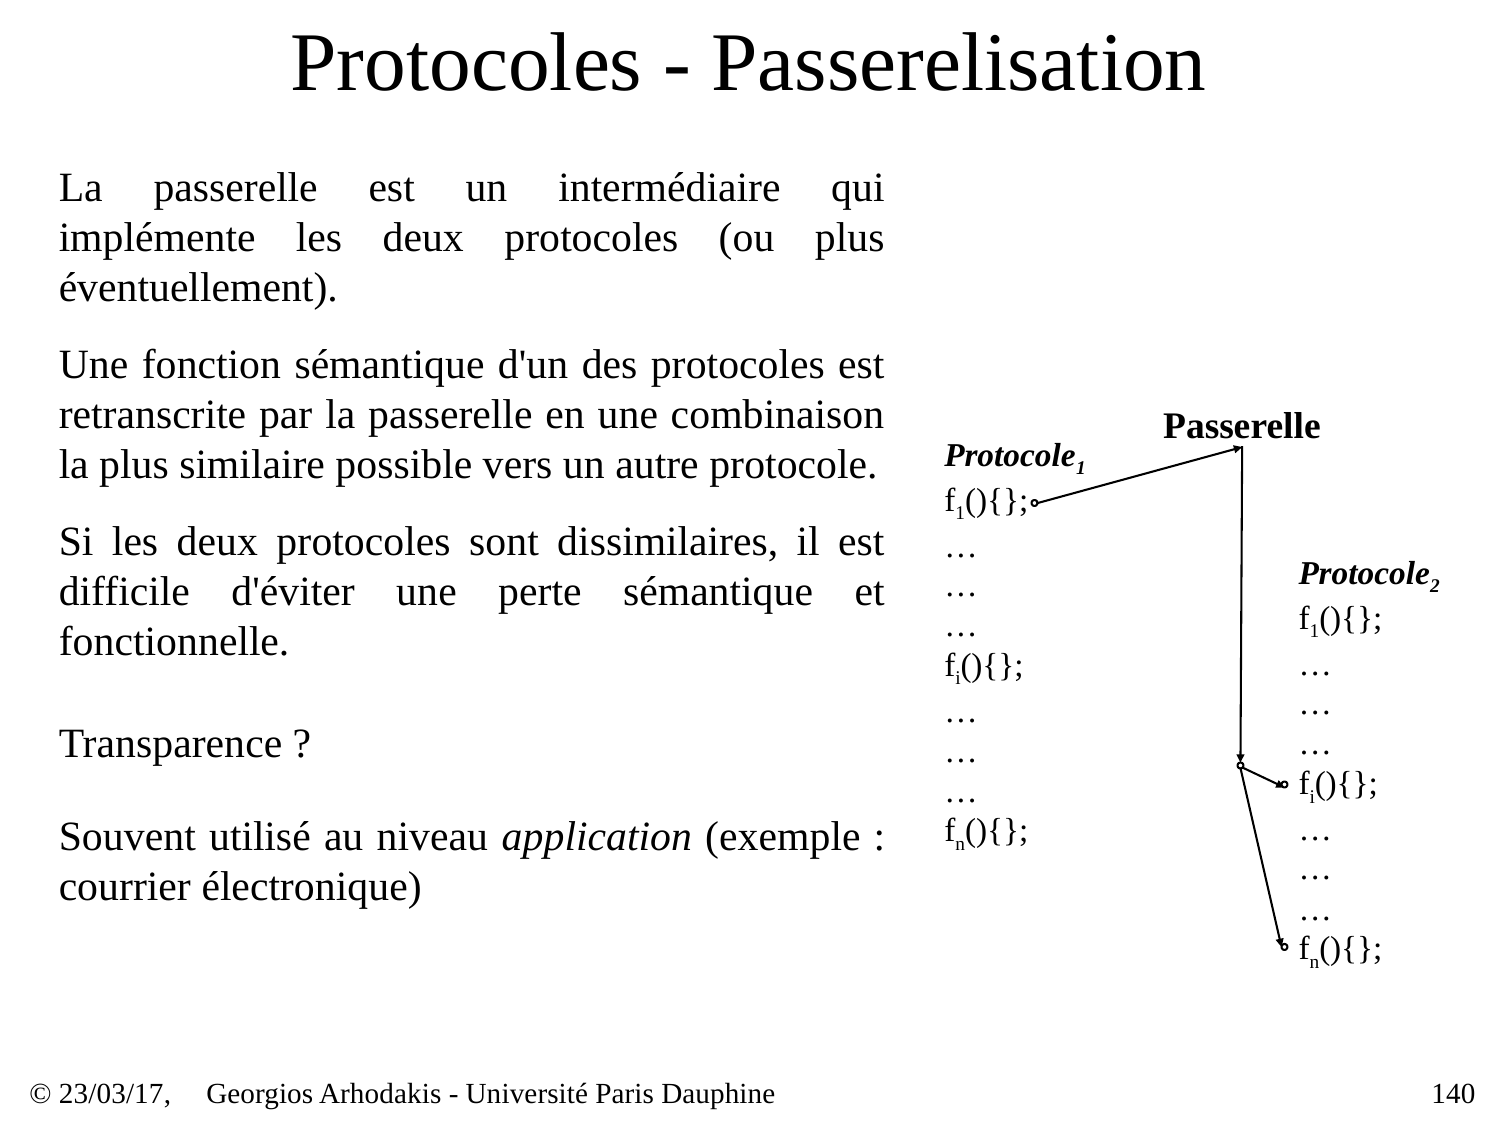

# Protocoles - Passerelisation
La passerelle est un intermédiaire qui implémente les deux protocoles (ou plus éventuellement).
Une fonction sémantique d'un des protocoles est retranscrite par la passerelle en une combinaison la plus similaire possible vers un autre protocole.
Passerelle
Protocole1
f1(){};
…
…
…
fi(){};
…
…
…
fn(){};

Si les deux protocoles sont dissimilaires, il est difficile d'éviter une perte sémantique et fonctionnelle.
Protocole2
f1(){};
…
…
…
fi(){};
…
…
…
fn(){};
Transparence ?

Souvent utilisé au niveau application (exemple : courrier électronique)

© 23/03/17,
Georgios Arhodakis - Université Paris Dauphine
140